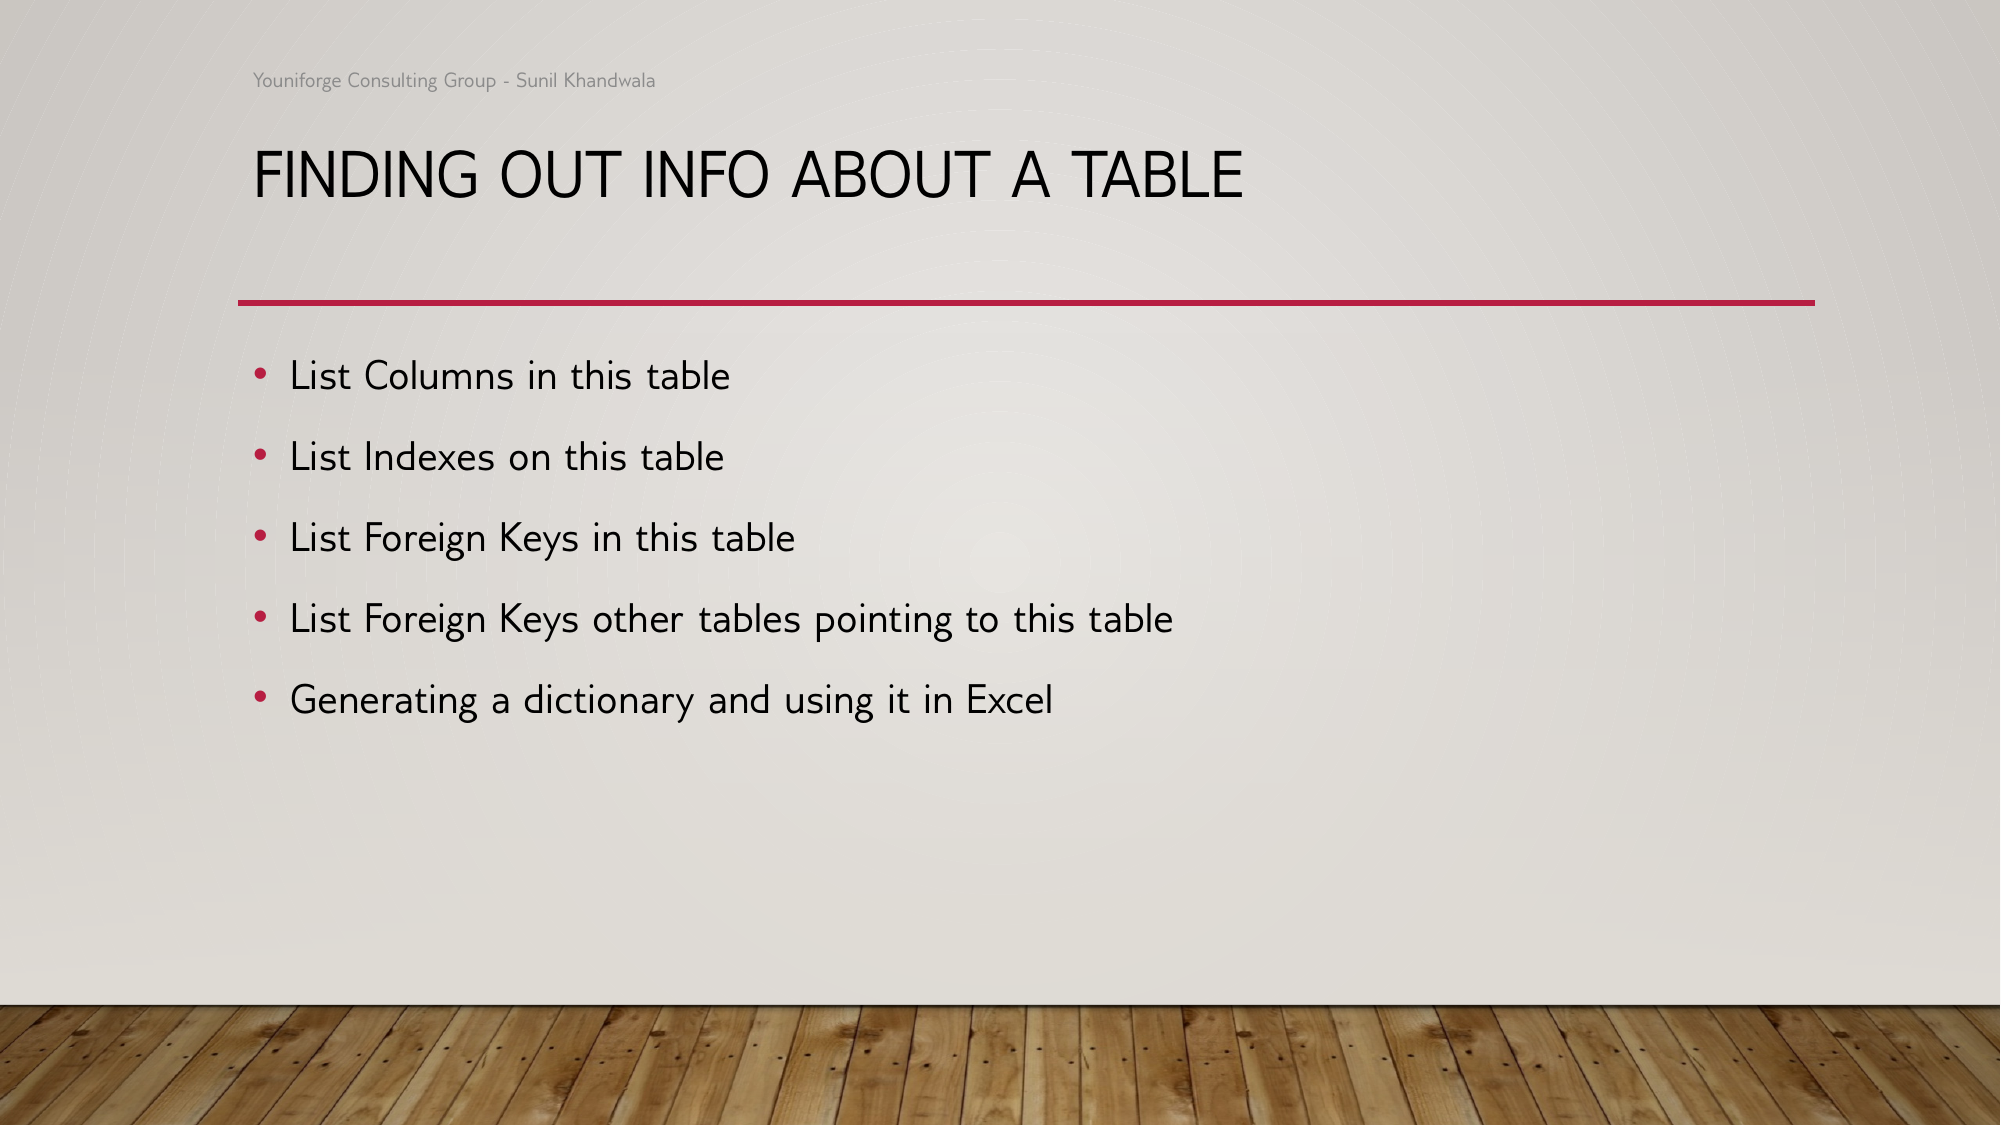

Youniforge Consulting Group - Sunil Khandwala
# Finding out info about a table
List Columns in this table
List Indexes on this table
List Foreign Keys in this table
List Foreign Keys other tables pointing to this table
Generating a dictionary and using it in Excel